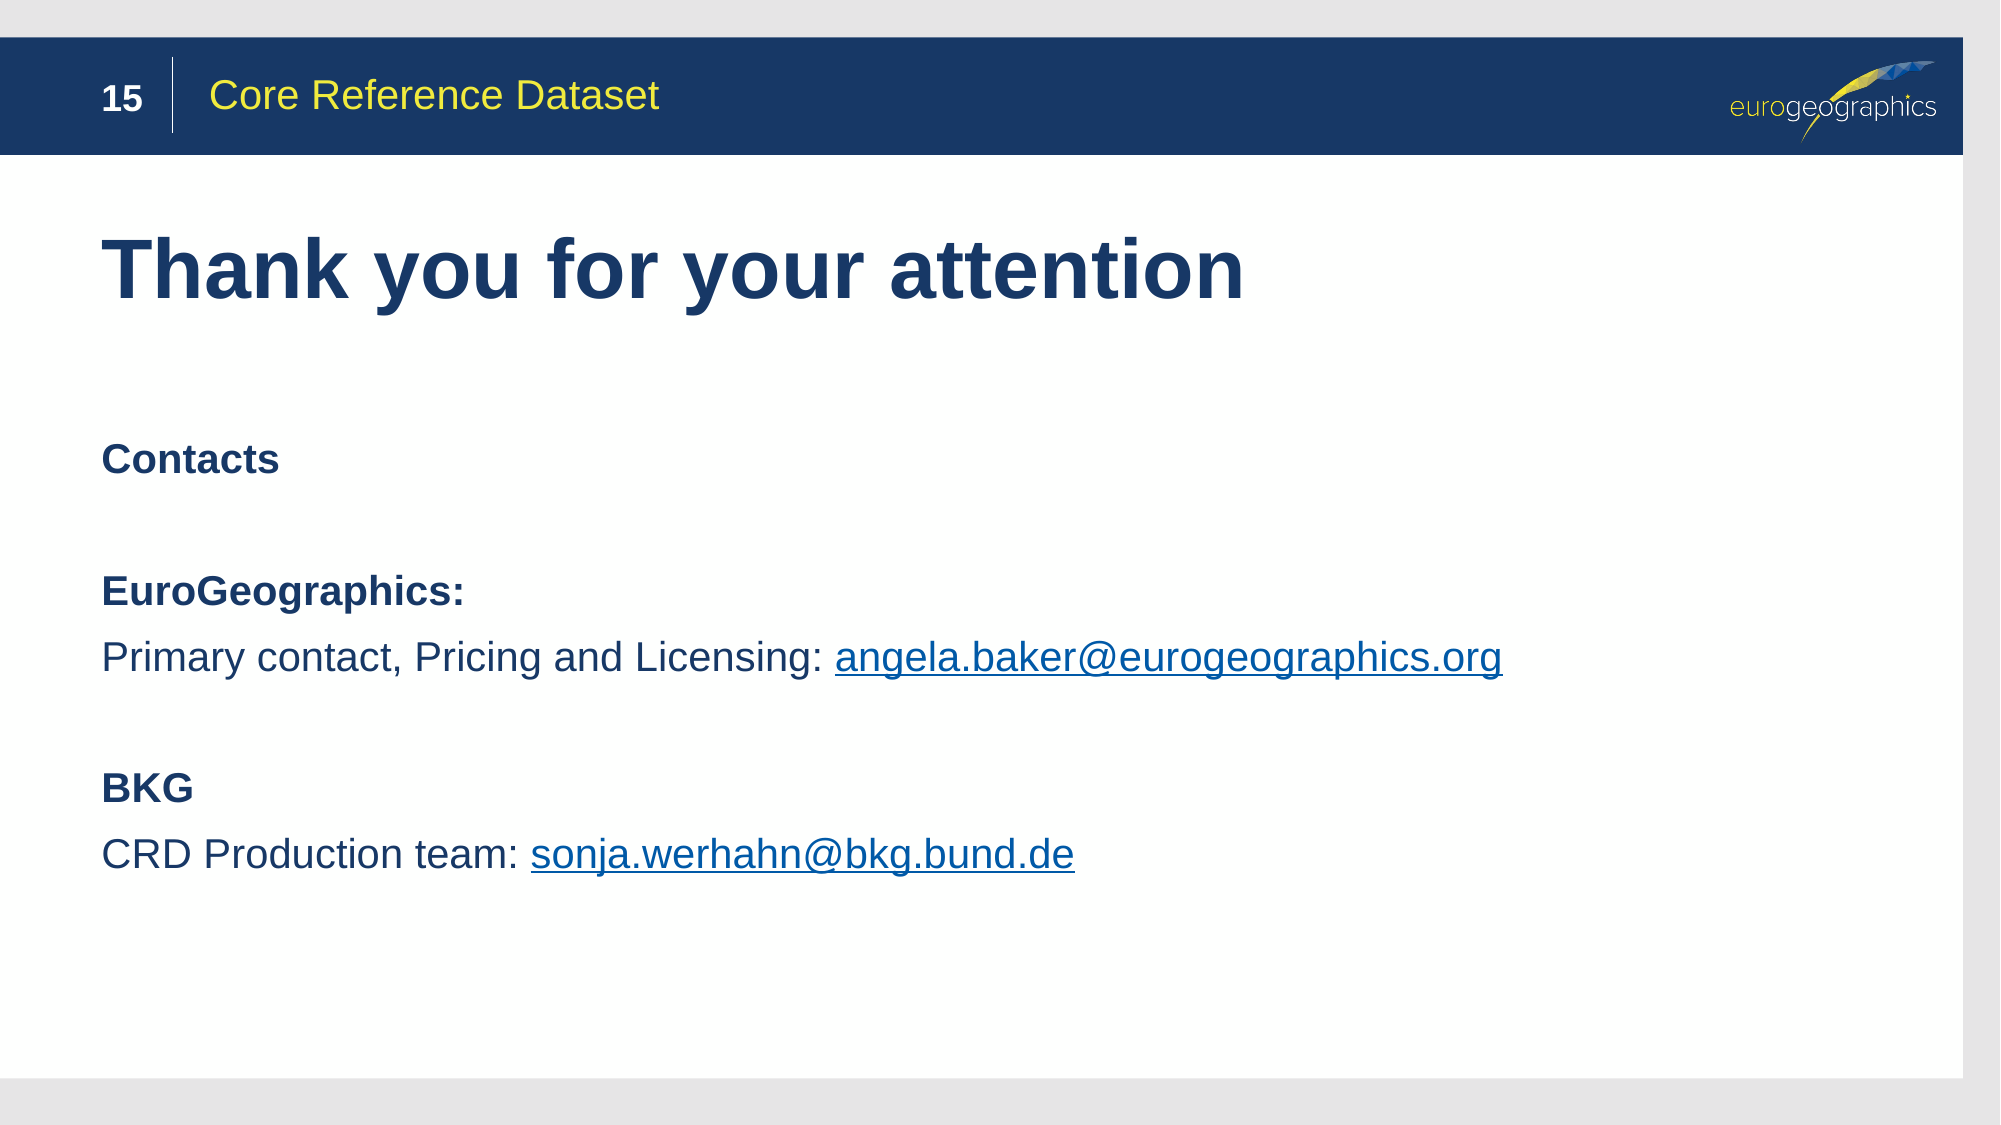

Core Reference Dataset

15
# Thank you for your attention

Contacts

EuroGeographics:
Primary contact, Pricing and Licensing: angela.baker@eurogeographics.org

BKG
CRD Production team: sonja.werhahn@bkg.bund.de